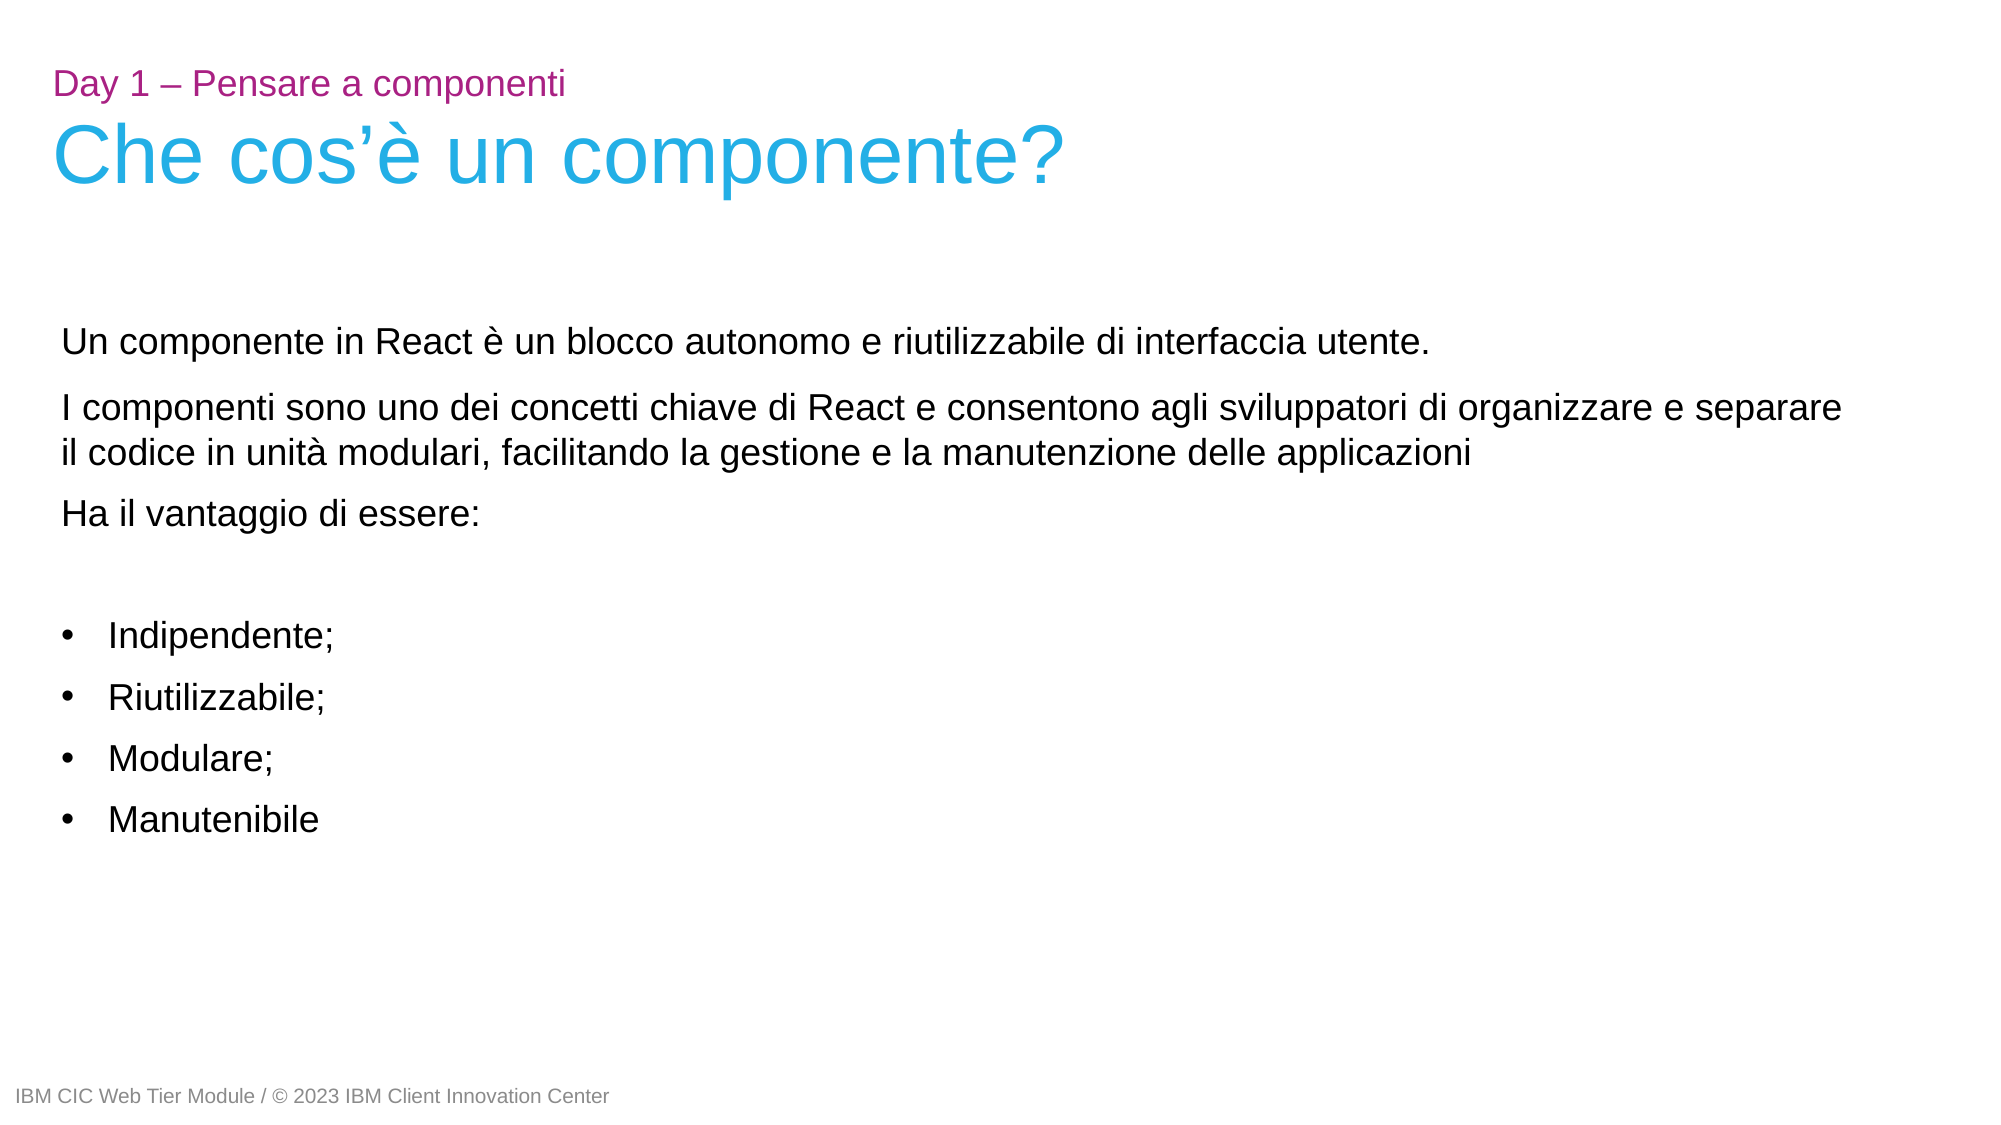

Day 1 – Pensare a componenti
# Che cos’è un componente?
Un componente in React è un blocco autonomo e riutilizzabile di interfaccia utente.
I componenti sono uno dei concetti chiave di React e consentono agli sviluppatori di organizzare e separare il codice in unità modulari, facilitando la gestione e la manutenzione delle applicazioni
Ha il vantaggio di essere:

Indipendente;
Riutilizzabile;
Modulare;
Manutenibile
IBM CIC Web Tier Module / © 2023 IBM Client Innovation Center